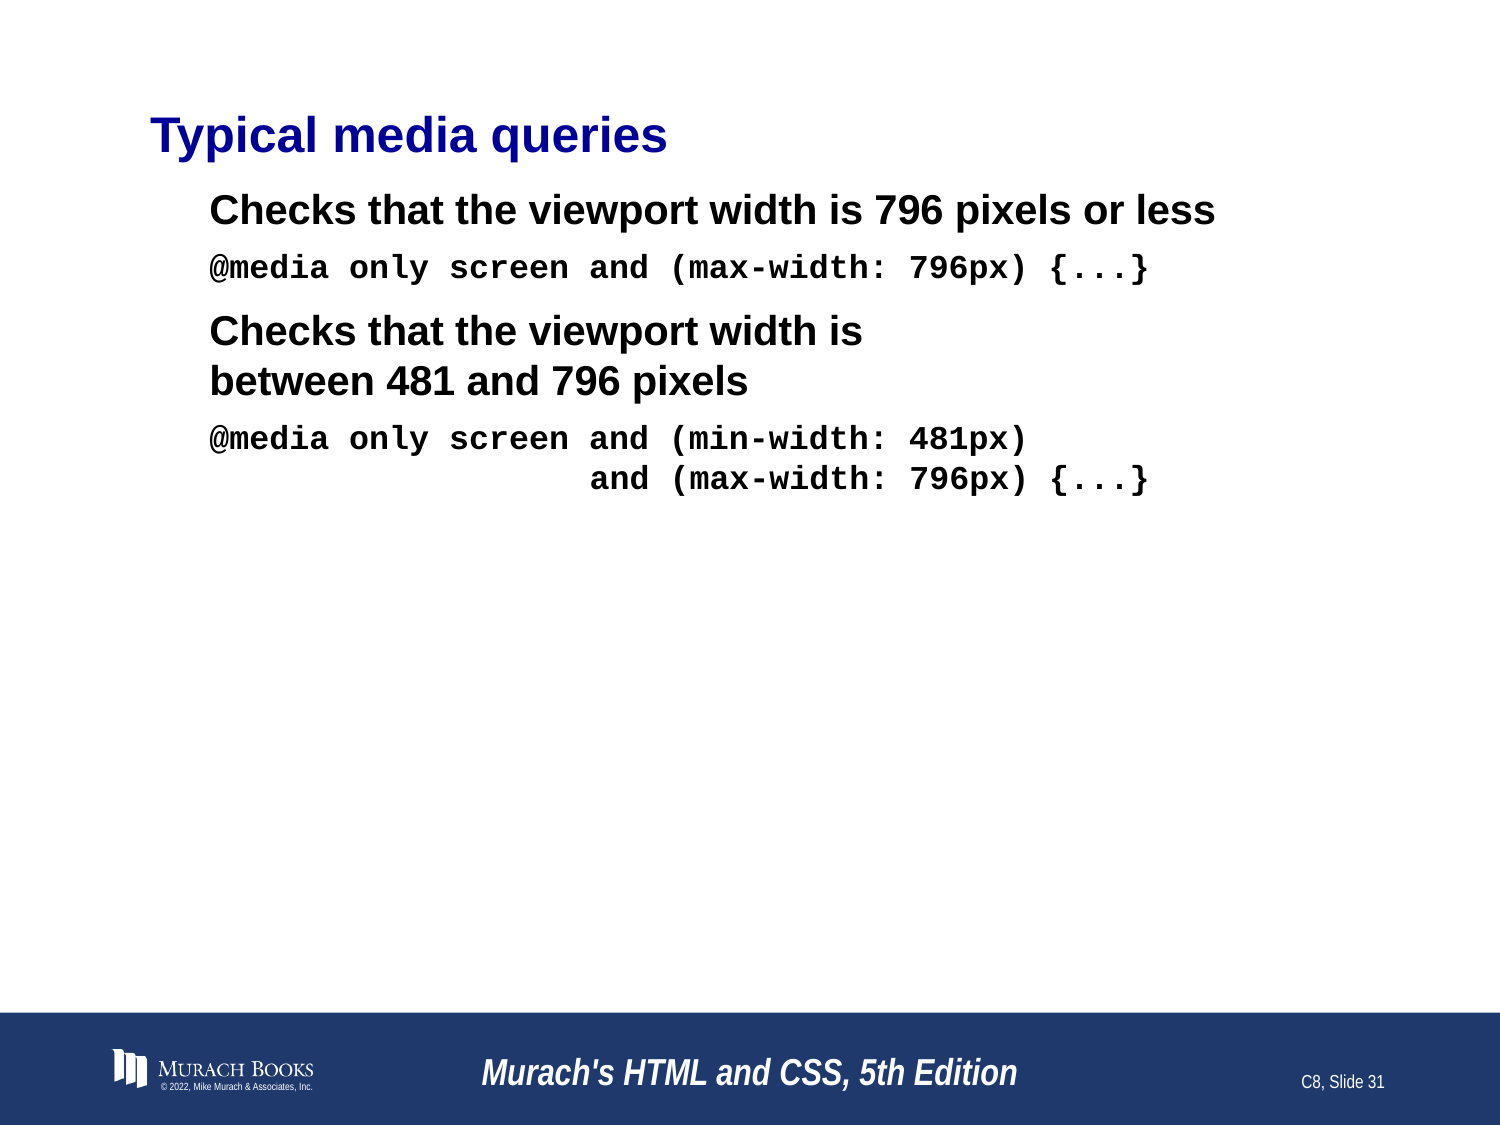

# Typical media queries
Checks that the viewport width is 796 pixels or less
@media only screen and (max-width: 796px) {...}
Checks that the viewport width is
between 481 and 796 pixels
@media only screen and (min-width: 481px)
                   and (max-width: 796px) {...}

© 2022, Mike Murach & Associates, Inc.
Murach's HTML and CSS, 5th Edition

C8, Slide 31